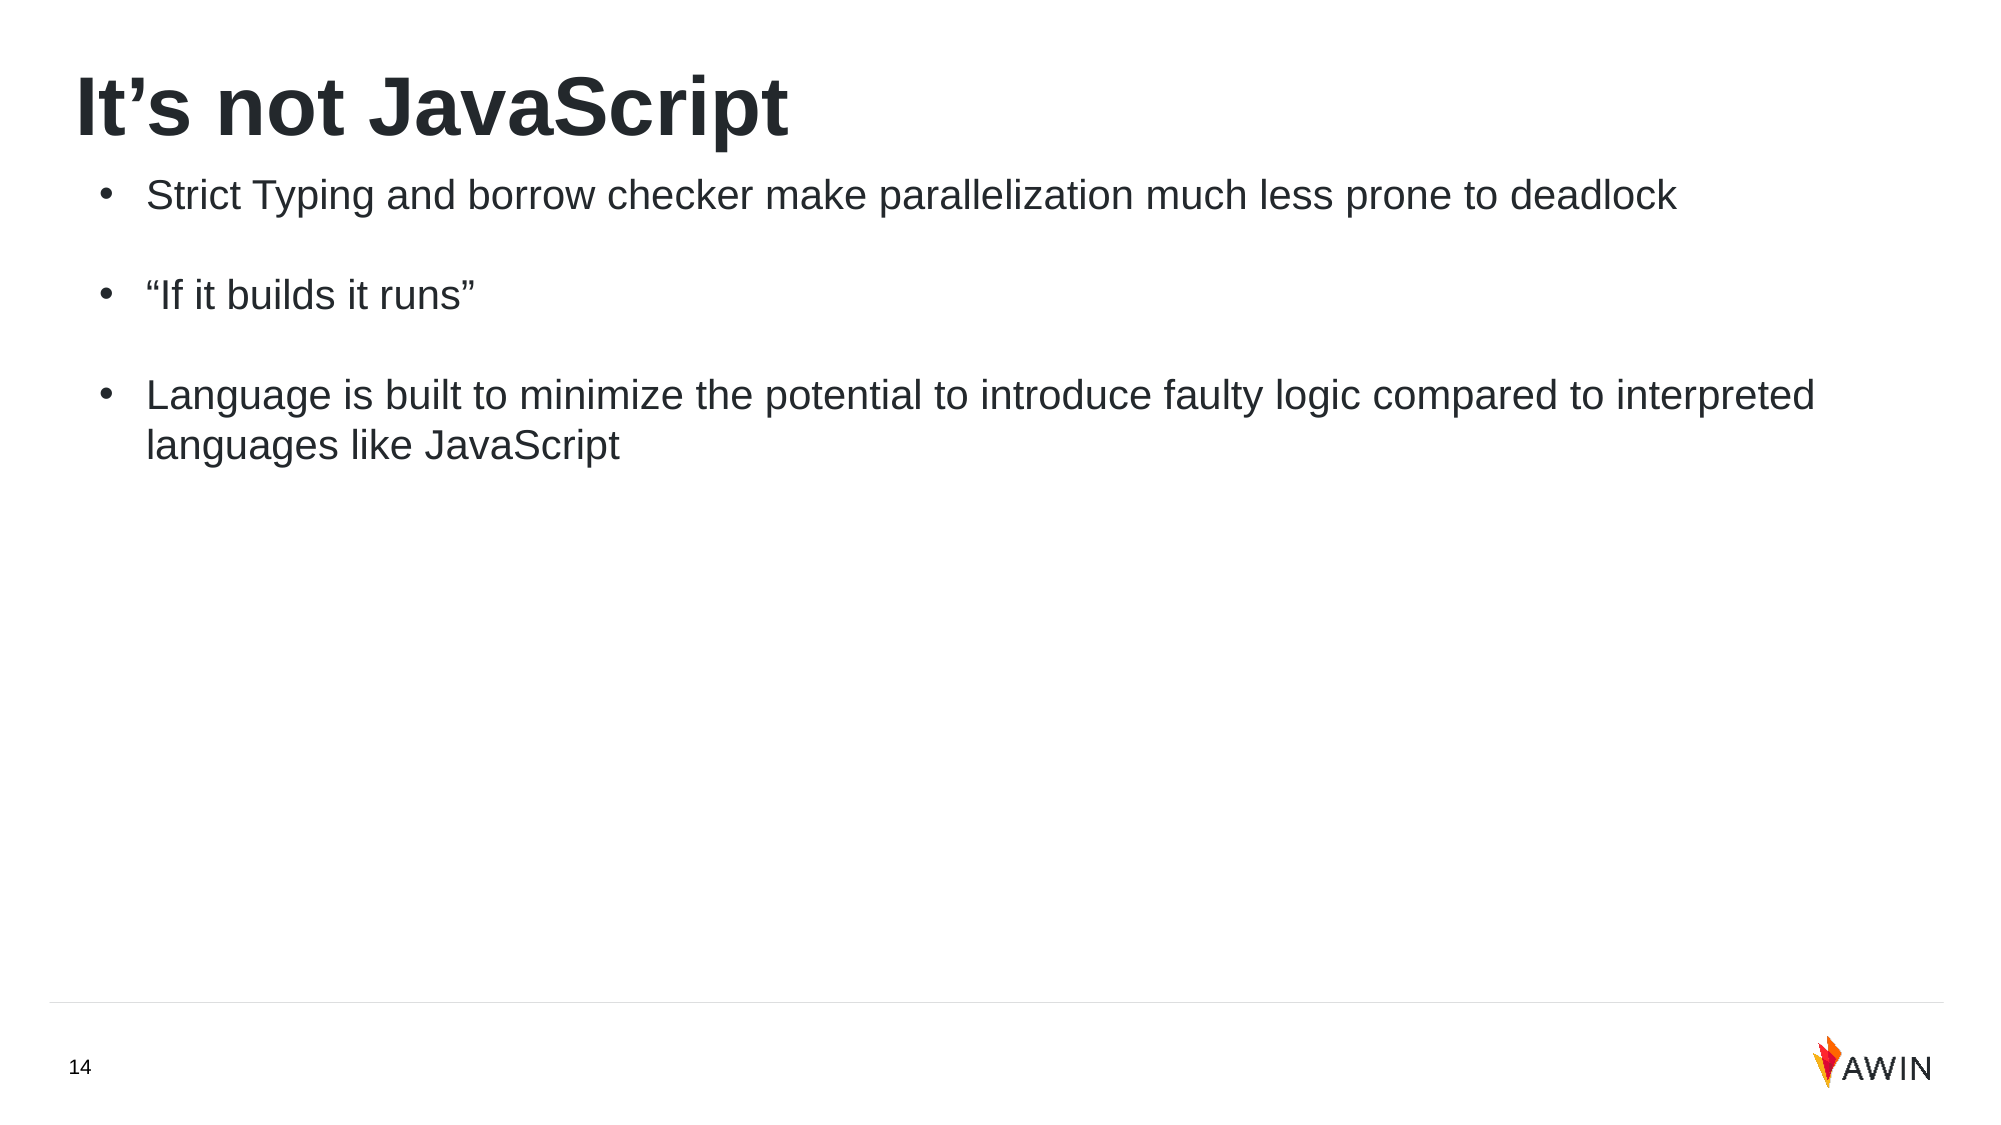

It’s not JavaScript
Strict Typing and borrow checker make parallelization much less prone to deadlock

“If it builds it runs”

Language is built to minimize the potential to introduce faulty logic compared to interpreted languages like JavaScript